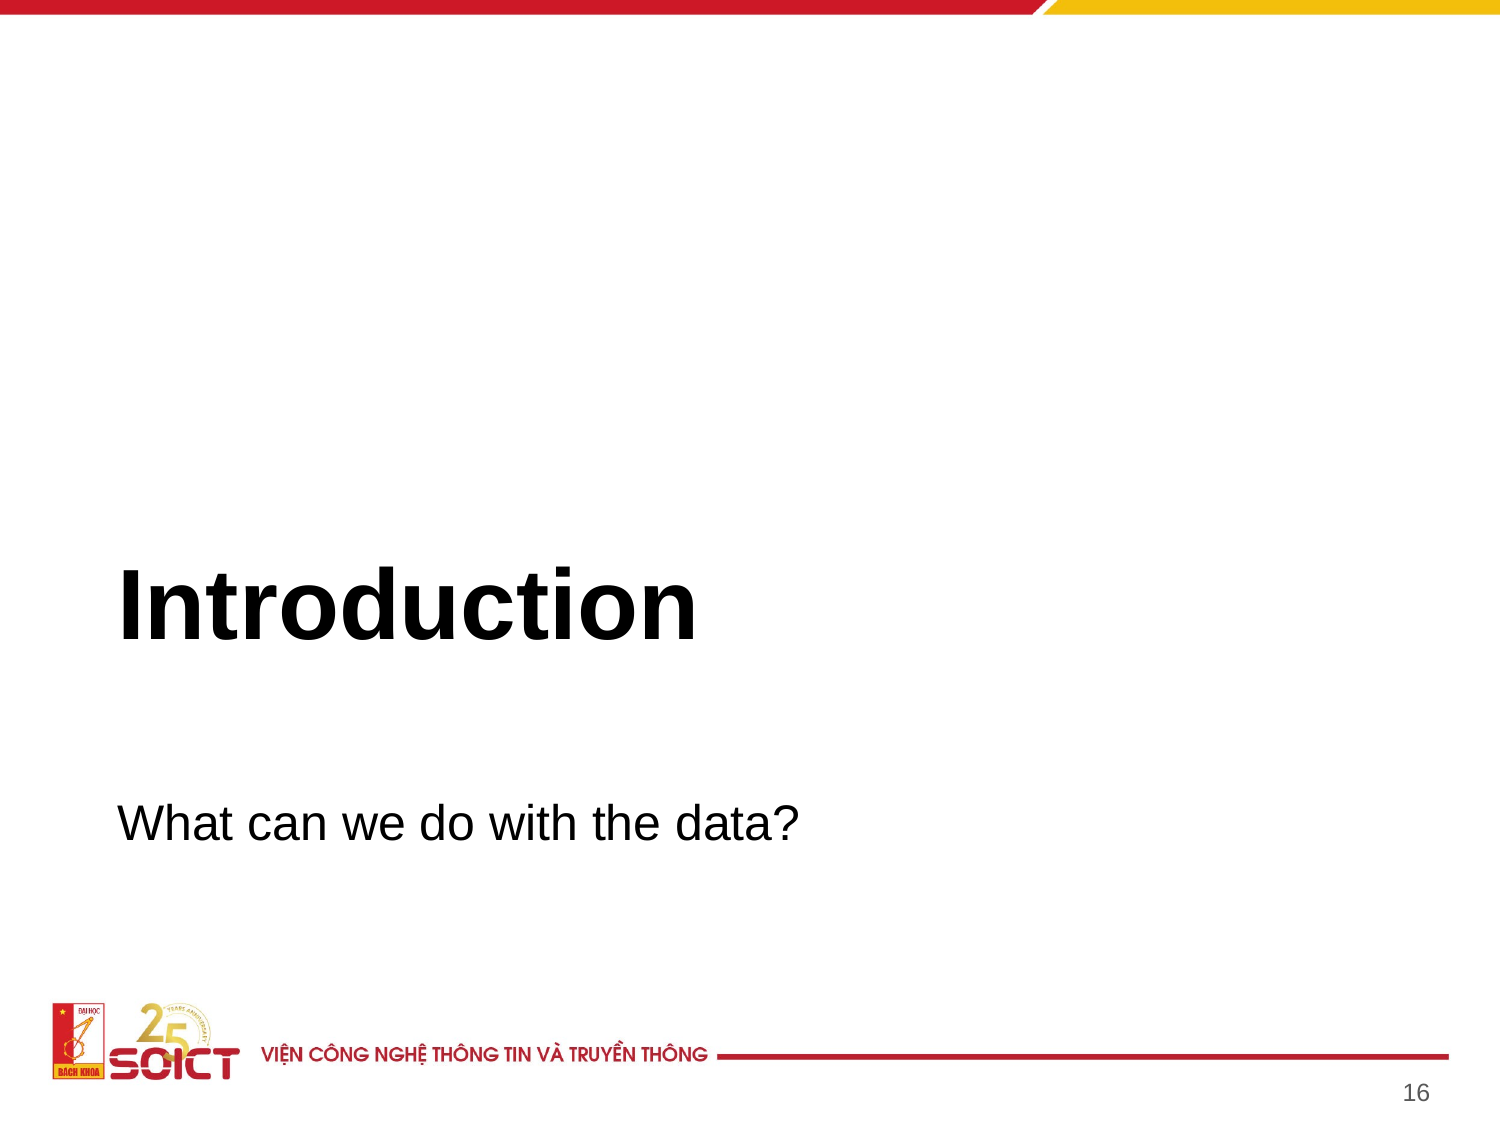

# Introduction

What can we do with the data?
16